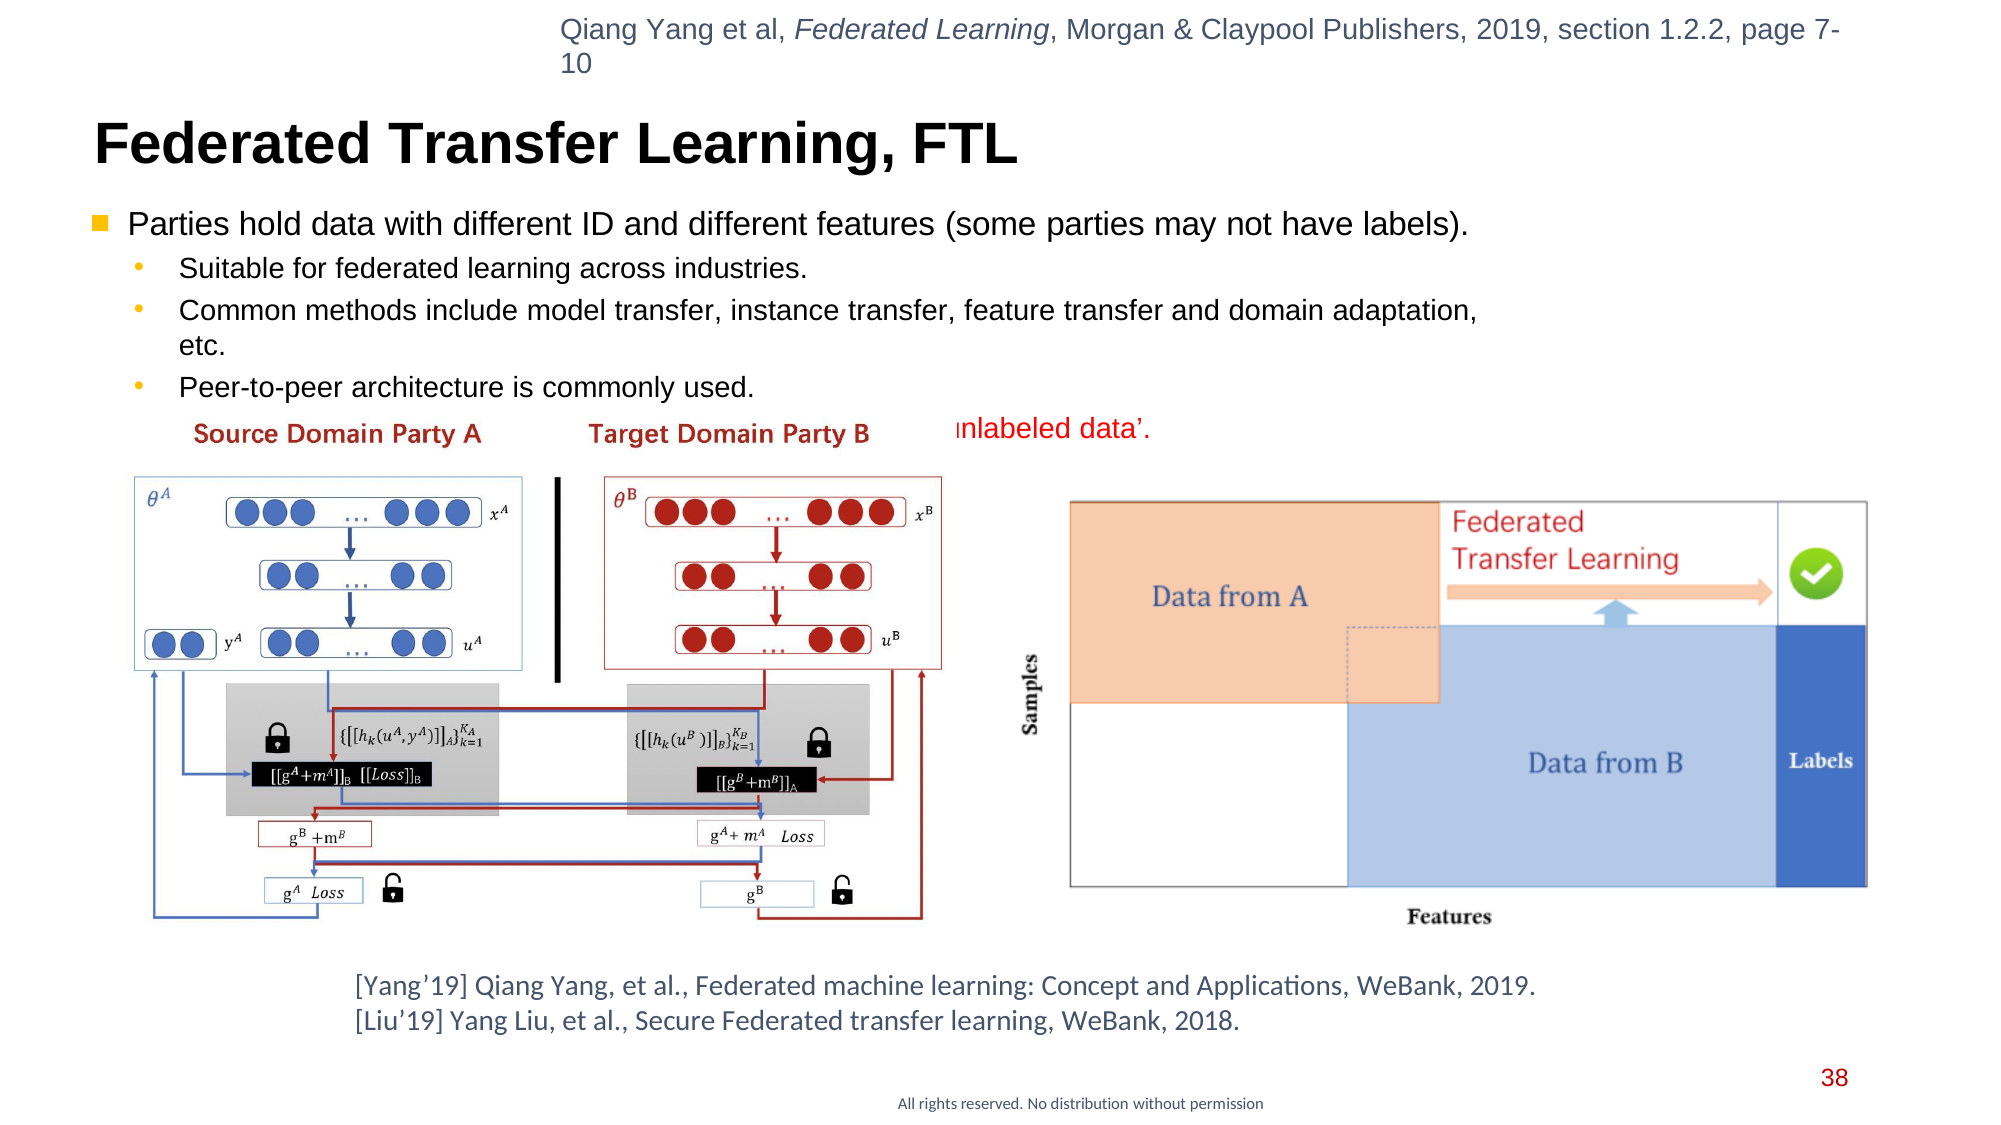

Qiang Yang et al, Federated Learning, Morgan & Claypool Publishers, 2019, section 1.2.2, page 7-10
# Federated Transfer Learning, FTL
Parties hold data with different ID and different features (some parties may not have labels).
Suitable for federated learning across industries.
Common methods include model transfer, instance transfer, feature transfer and domain adaptation, etc.
Peer-to-peer architecture is commonly used.
FTL is important to solving the problem of ‘small data’ and ‘unlabeled data’.

[Yang’19] Qiang Yang, et al., Federated machine learning: Concept and Applications, WeBank, 2019.
[Liu’19] Yang Liu, et al., Secure Federated transfer learning, WeBank, 2018.
38

All rights reserved. No distribution without permission